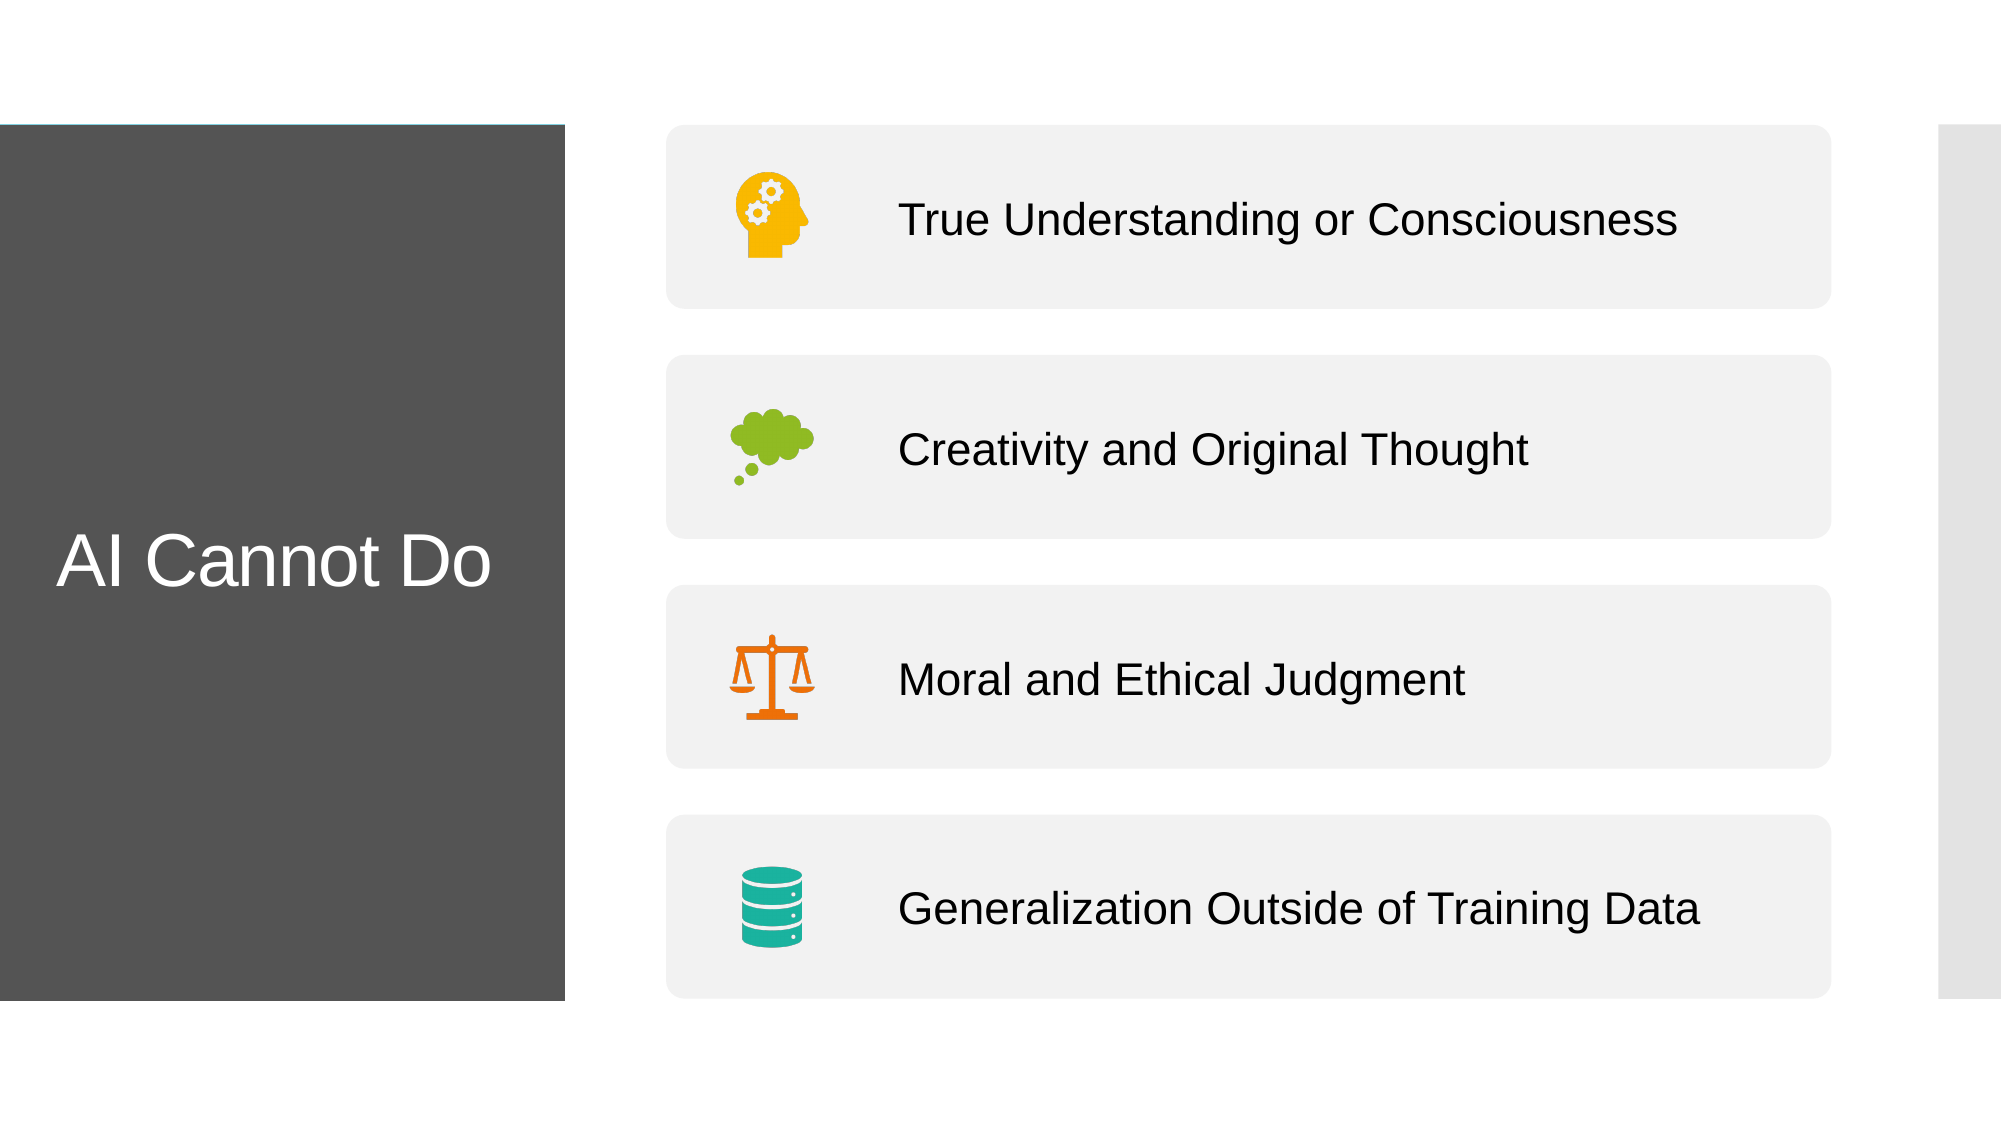

True Understanding or Consciousness
Creativity and Original Thought
Moral and Ethical Judgment
Generalization Outside of Training Data

# AI Cannot Do